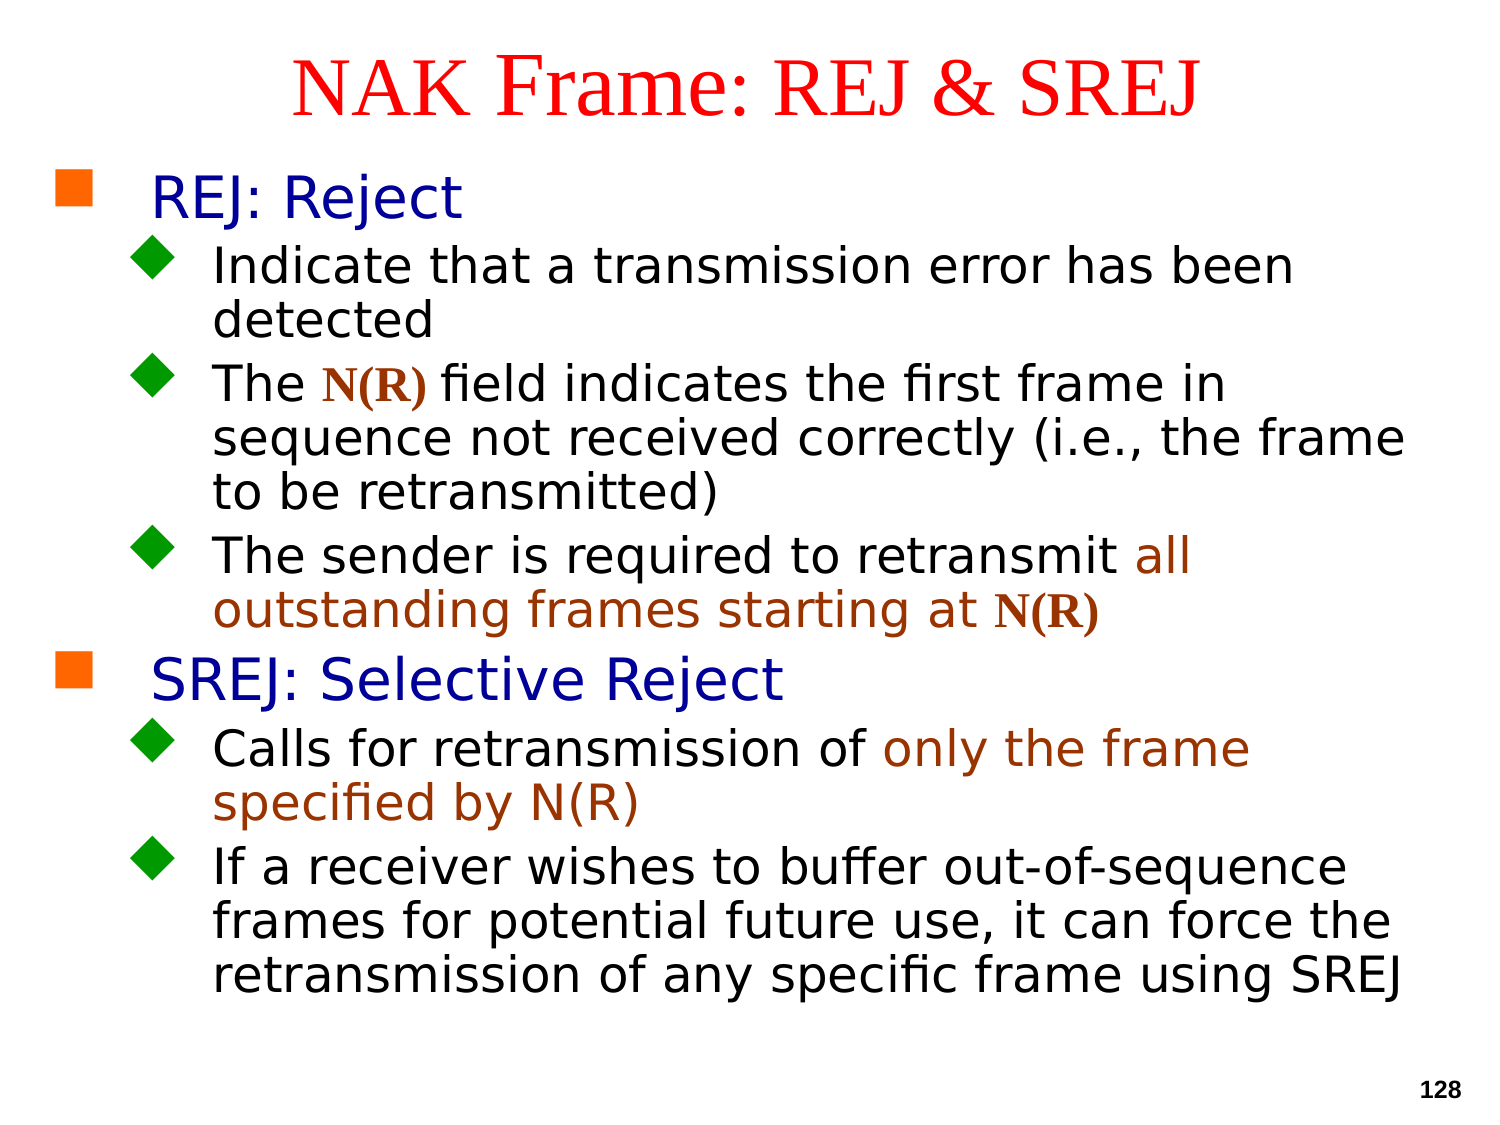

# NAK Frame: REJ & SREJ
REJ: Reject
Indicate that a transmission error has been detected
The N(R) field indicates the first frame in sequence not received correctly (i.e., the frame to be retransmitted)
The sender is required to retransmit all outstanding frames starting at N(R)
SREJ: Selective Reject
Calls for retransmission of only the frame specified by N(R)
If a receiver wishes to buffer out-of-sequence frames for potential future use, it can force the retransmission of any specific frame using SREJ